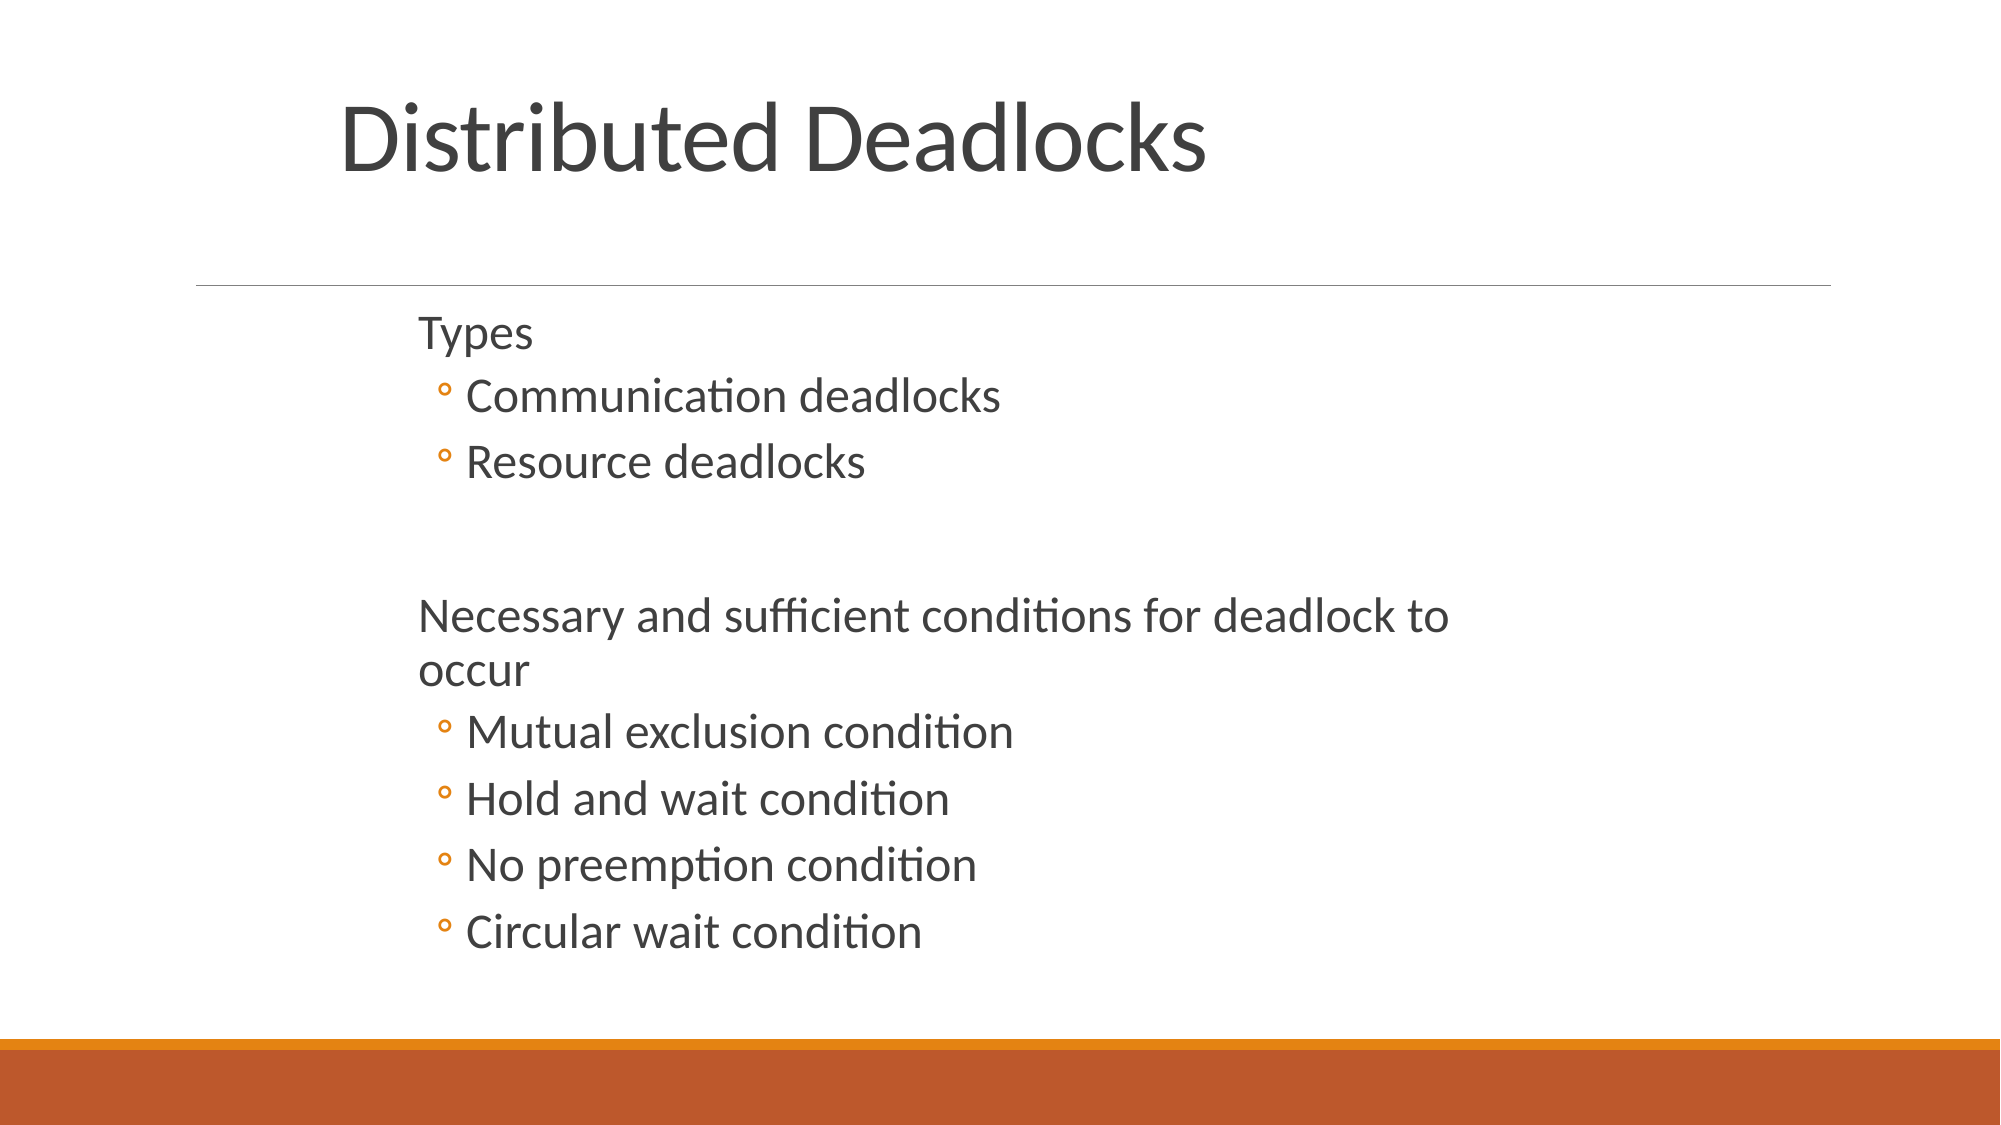

# Distributed Deadlocks
Types
Communication deadlocks
Resource deadlocks

Necessary and sufficient conditions for deadlock to occur
Mutual exclusion condition
Hold and wait condition
No preemption condition
Circular wait condition